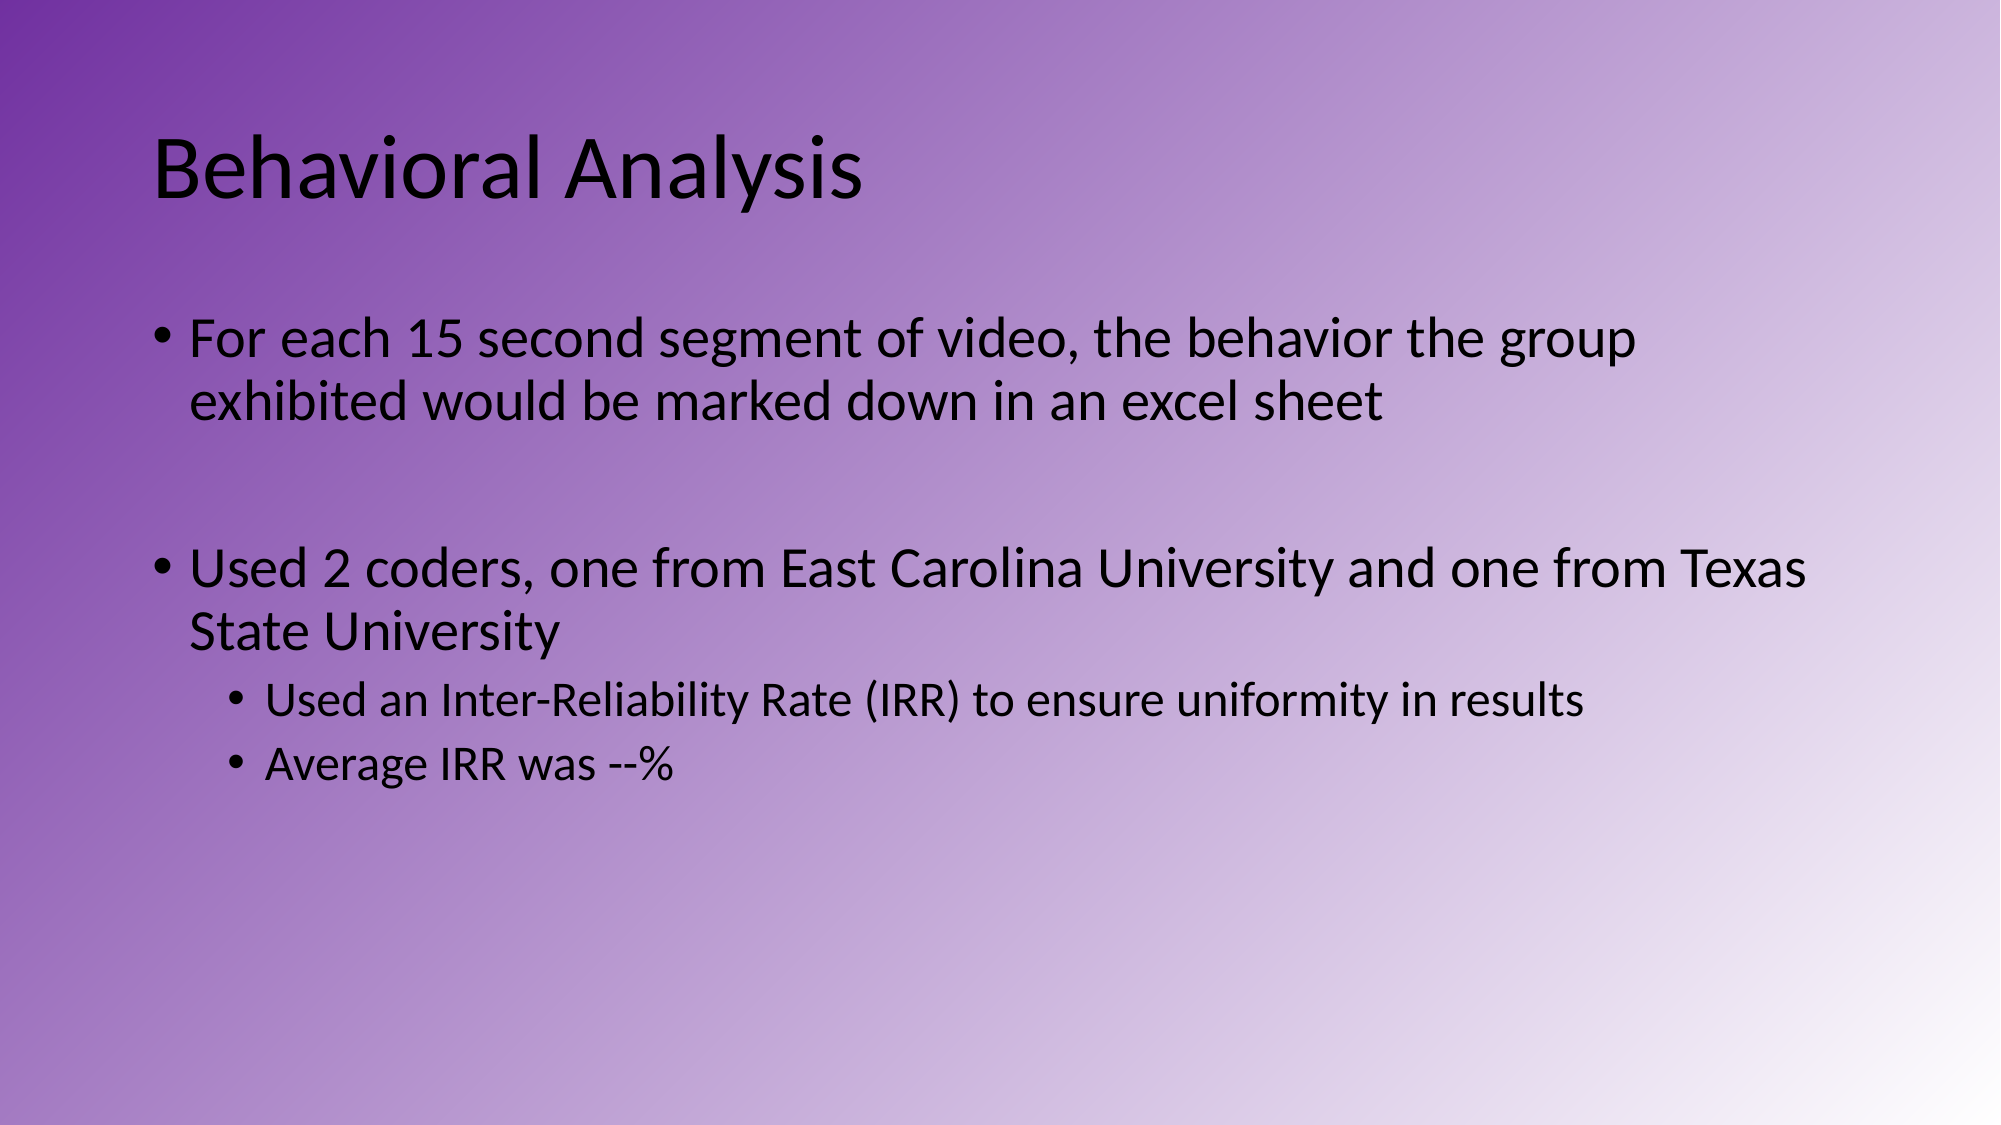

# Behavioral Analysis
For each 15 second segment of video, the behavior the group exhibited would be marked down in an excel sheet

Used 2 coders, one from East Carolina University and one from Texas State University
Used an Inter-Reliability Rate (IRR) to ensure uniformity in results
Average IRR was --%